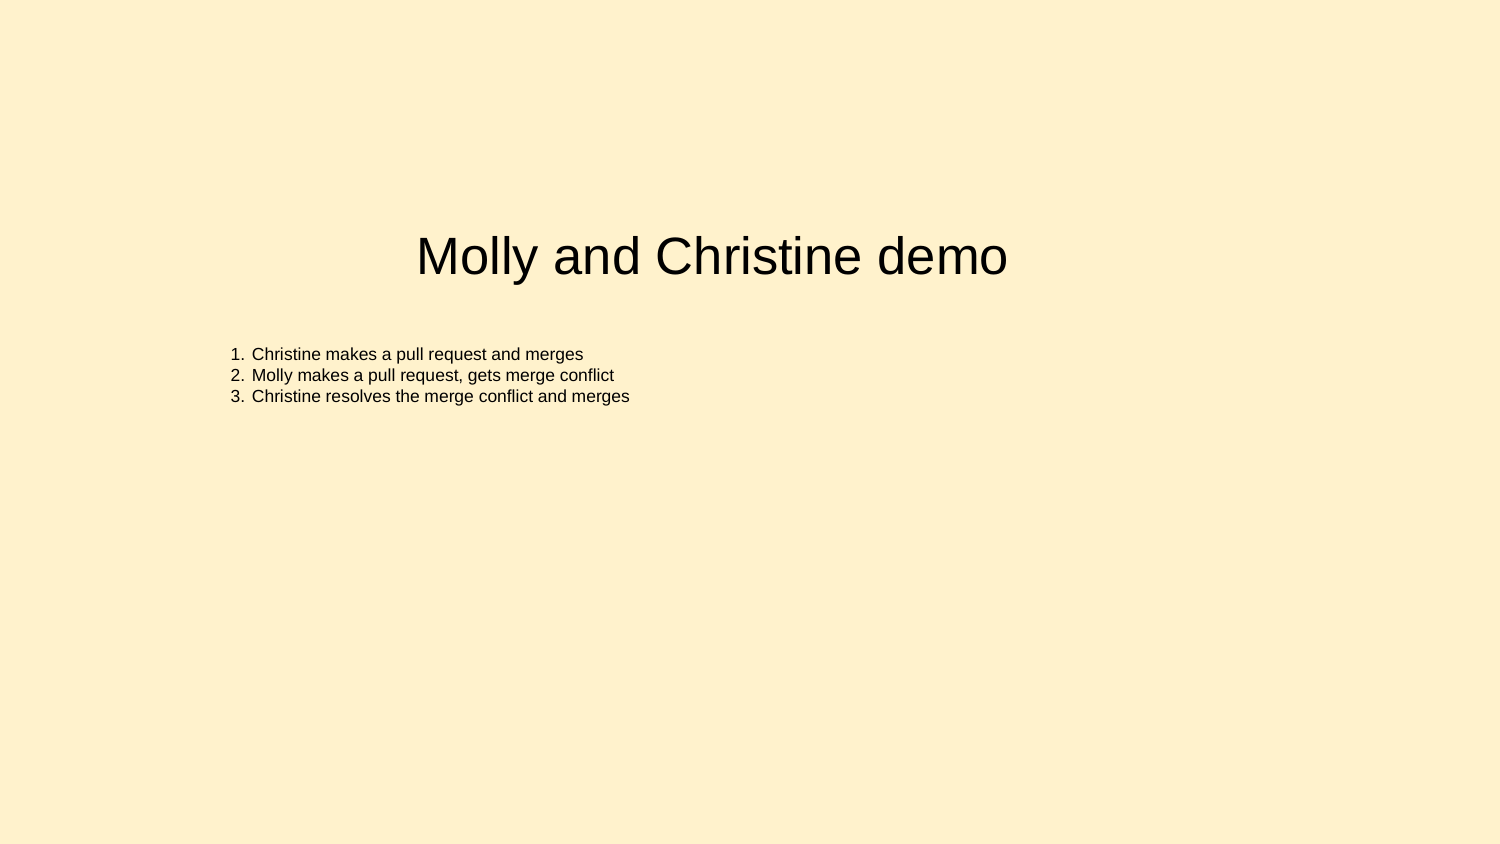

# Molly and Christine demo
Christine makes a pull request and merges
Molly makes a pull request, gets merge conflict
Christine resolves the merge conflict and merges